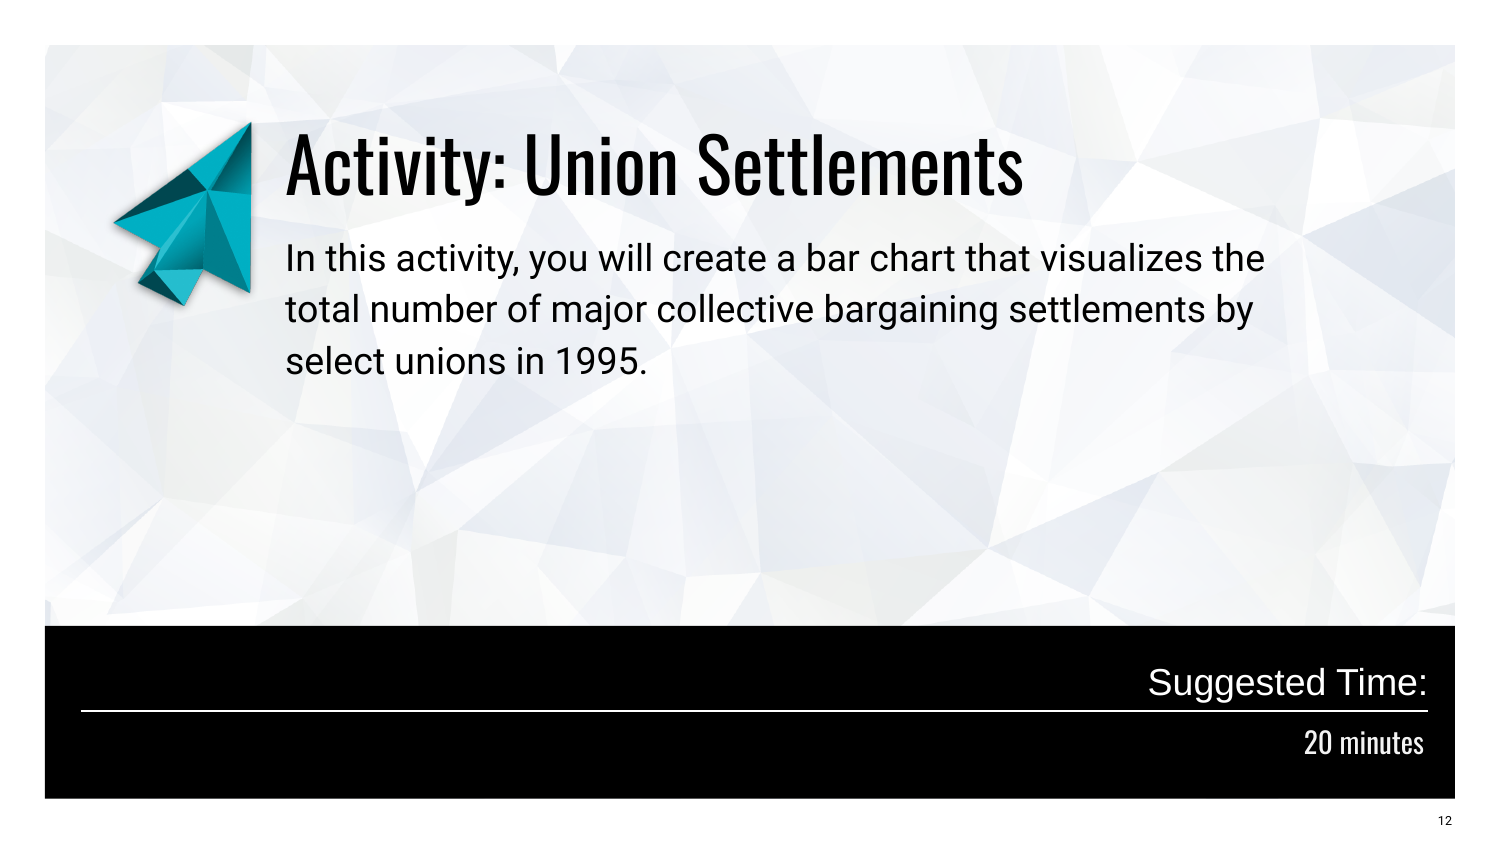

# Activity: Union Settlements
In this activity, you will create a bar chart that visualizes the total number of major collective bargaining settlements by select unions in 1995.

20 minutes